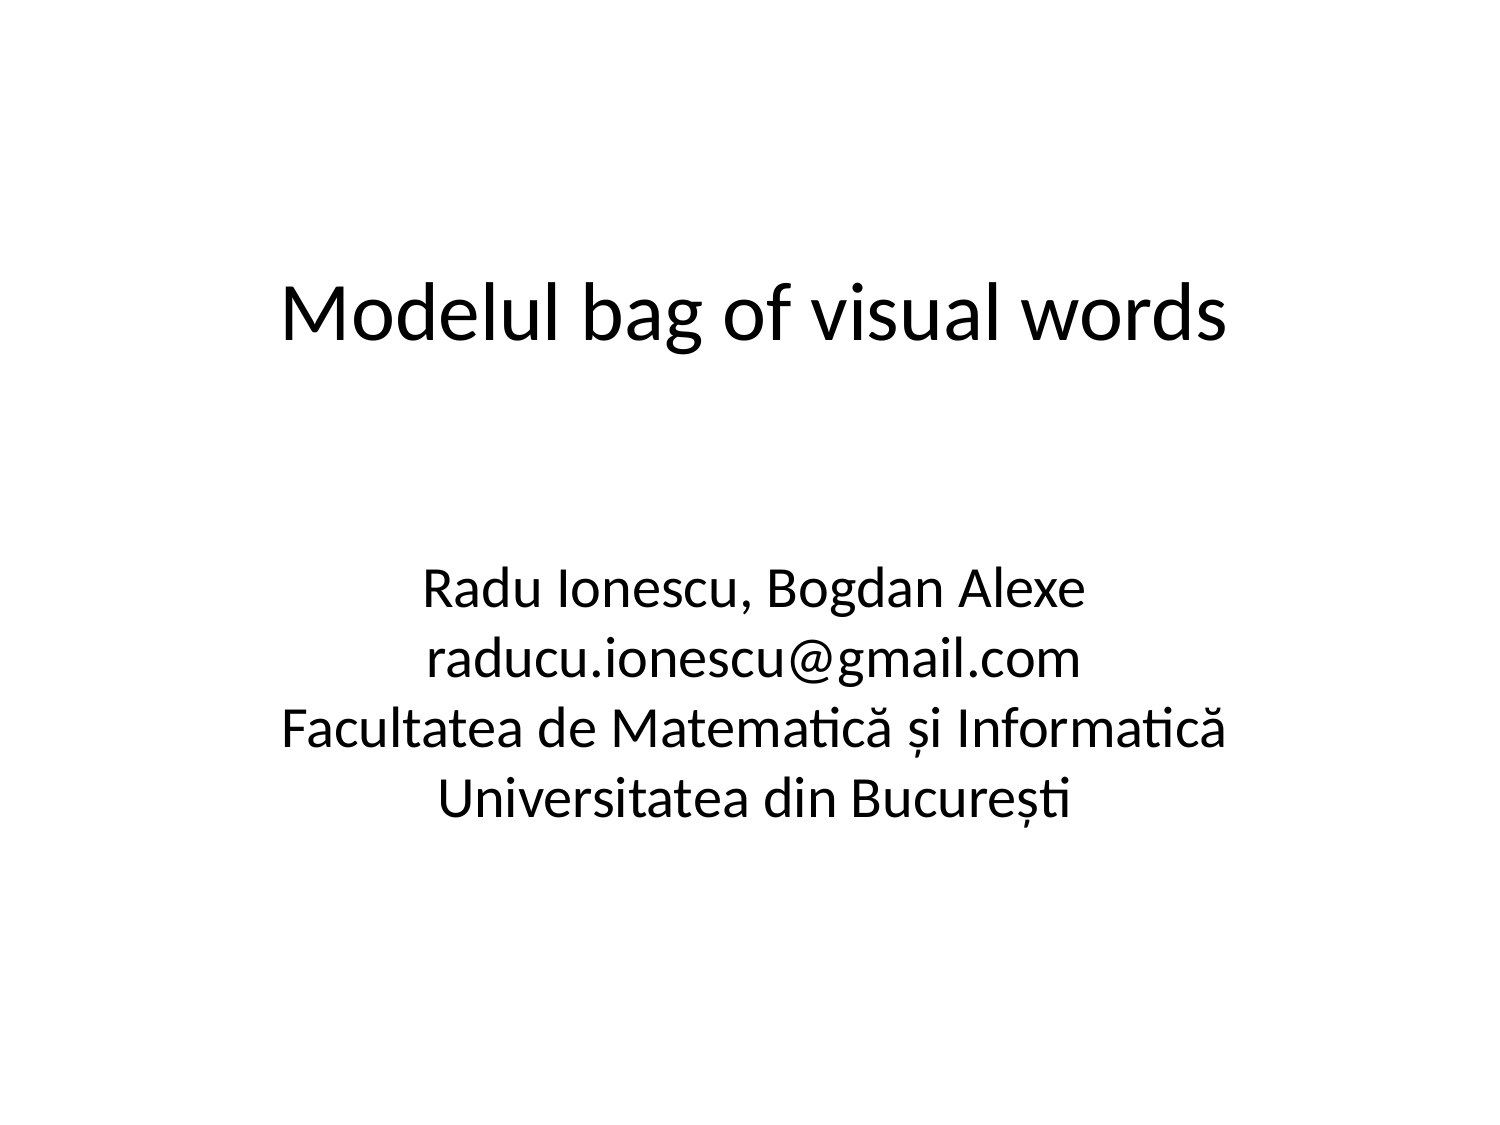

Modelul bag of visual words
Radu Ionescu, Bogdan Alexe
raducu.ionescu@gmail.com
Facultatea de Matematică și Informatică
Universitatea din București